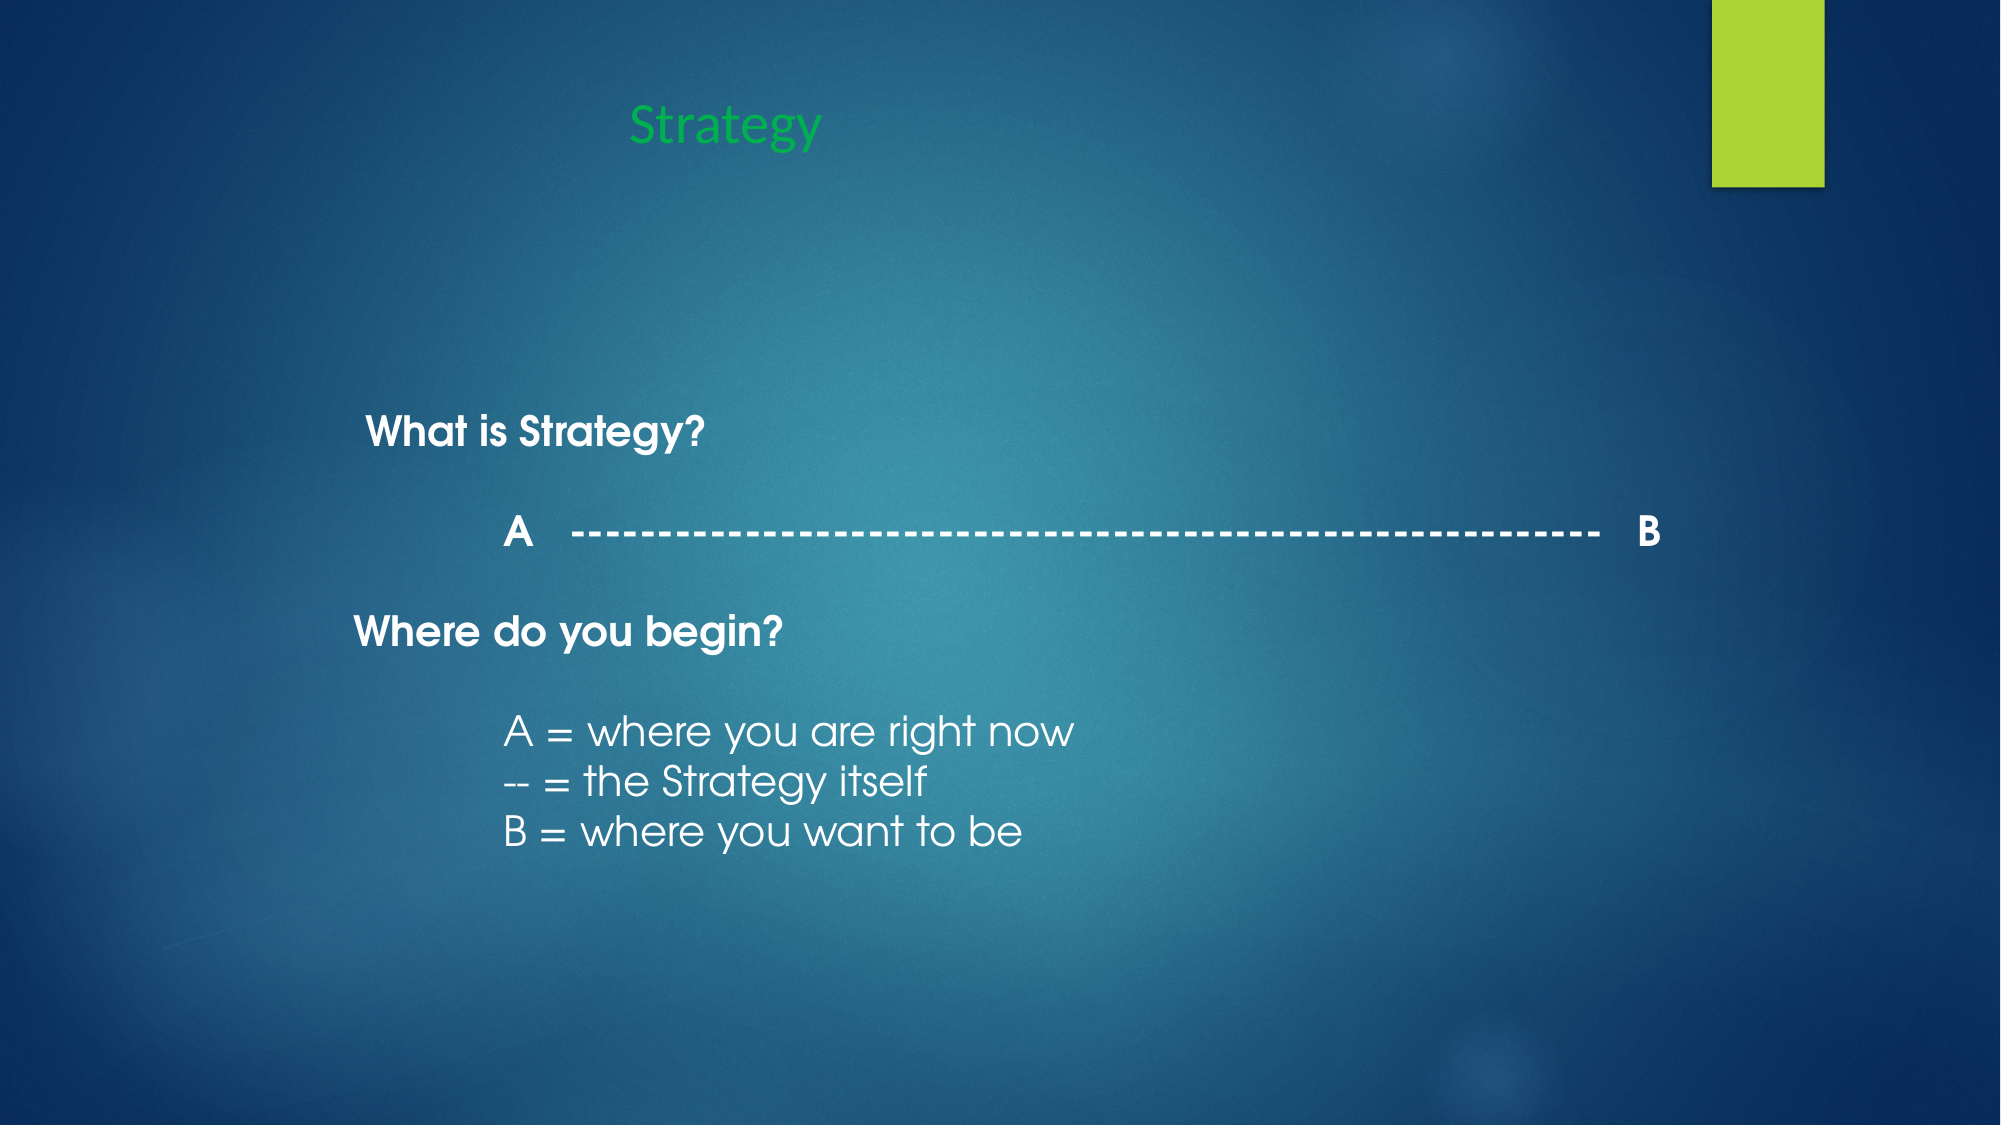

Strategy
 What is Strategy?

	A   -----------------------------------------------------------   B

Where do you begin?

	A = where you are right now
	-- = the Strategy itself
	B = where you want to be